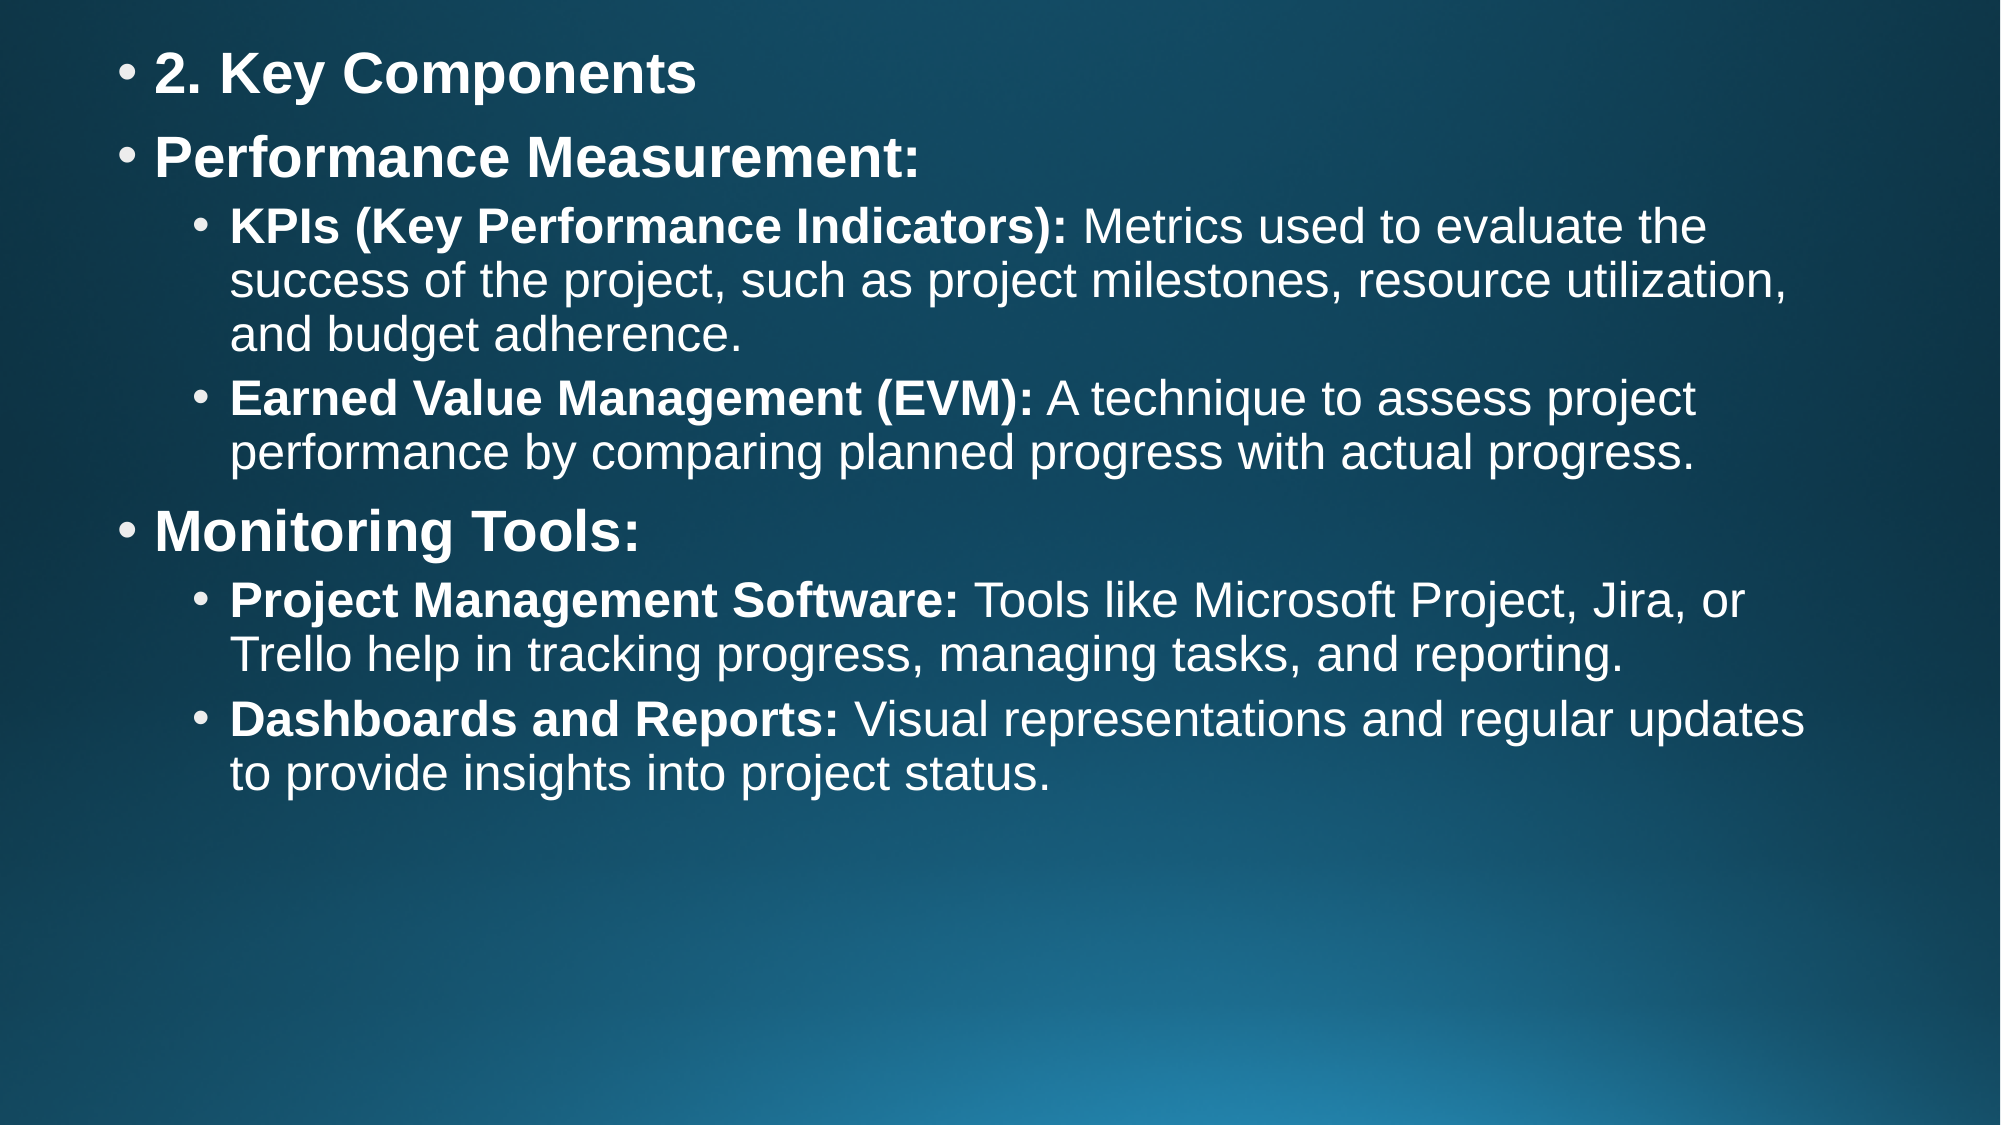

2. Key Components
Performance Measurement:
KPIs (Key Performance Indicators): Metrics used to evaluate the success of the project, such as project milestones, resource utilization, and budget adherence.
Earned Value Management (EVM): A technique to assess project performance by comparing planned progress with actual progress.
Monitoring Tools:
Project Management Software: Tools like Microsoft Project, Jira, or Trello help in tracking progress, managing tasks, and reporting.
Dashboards and Reports: Visual representations and regular updates to provide insights into project status.